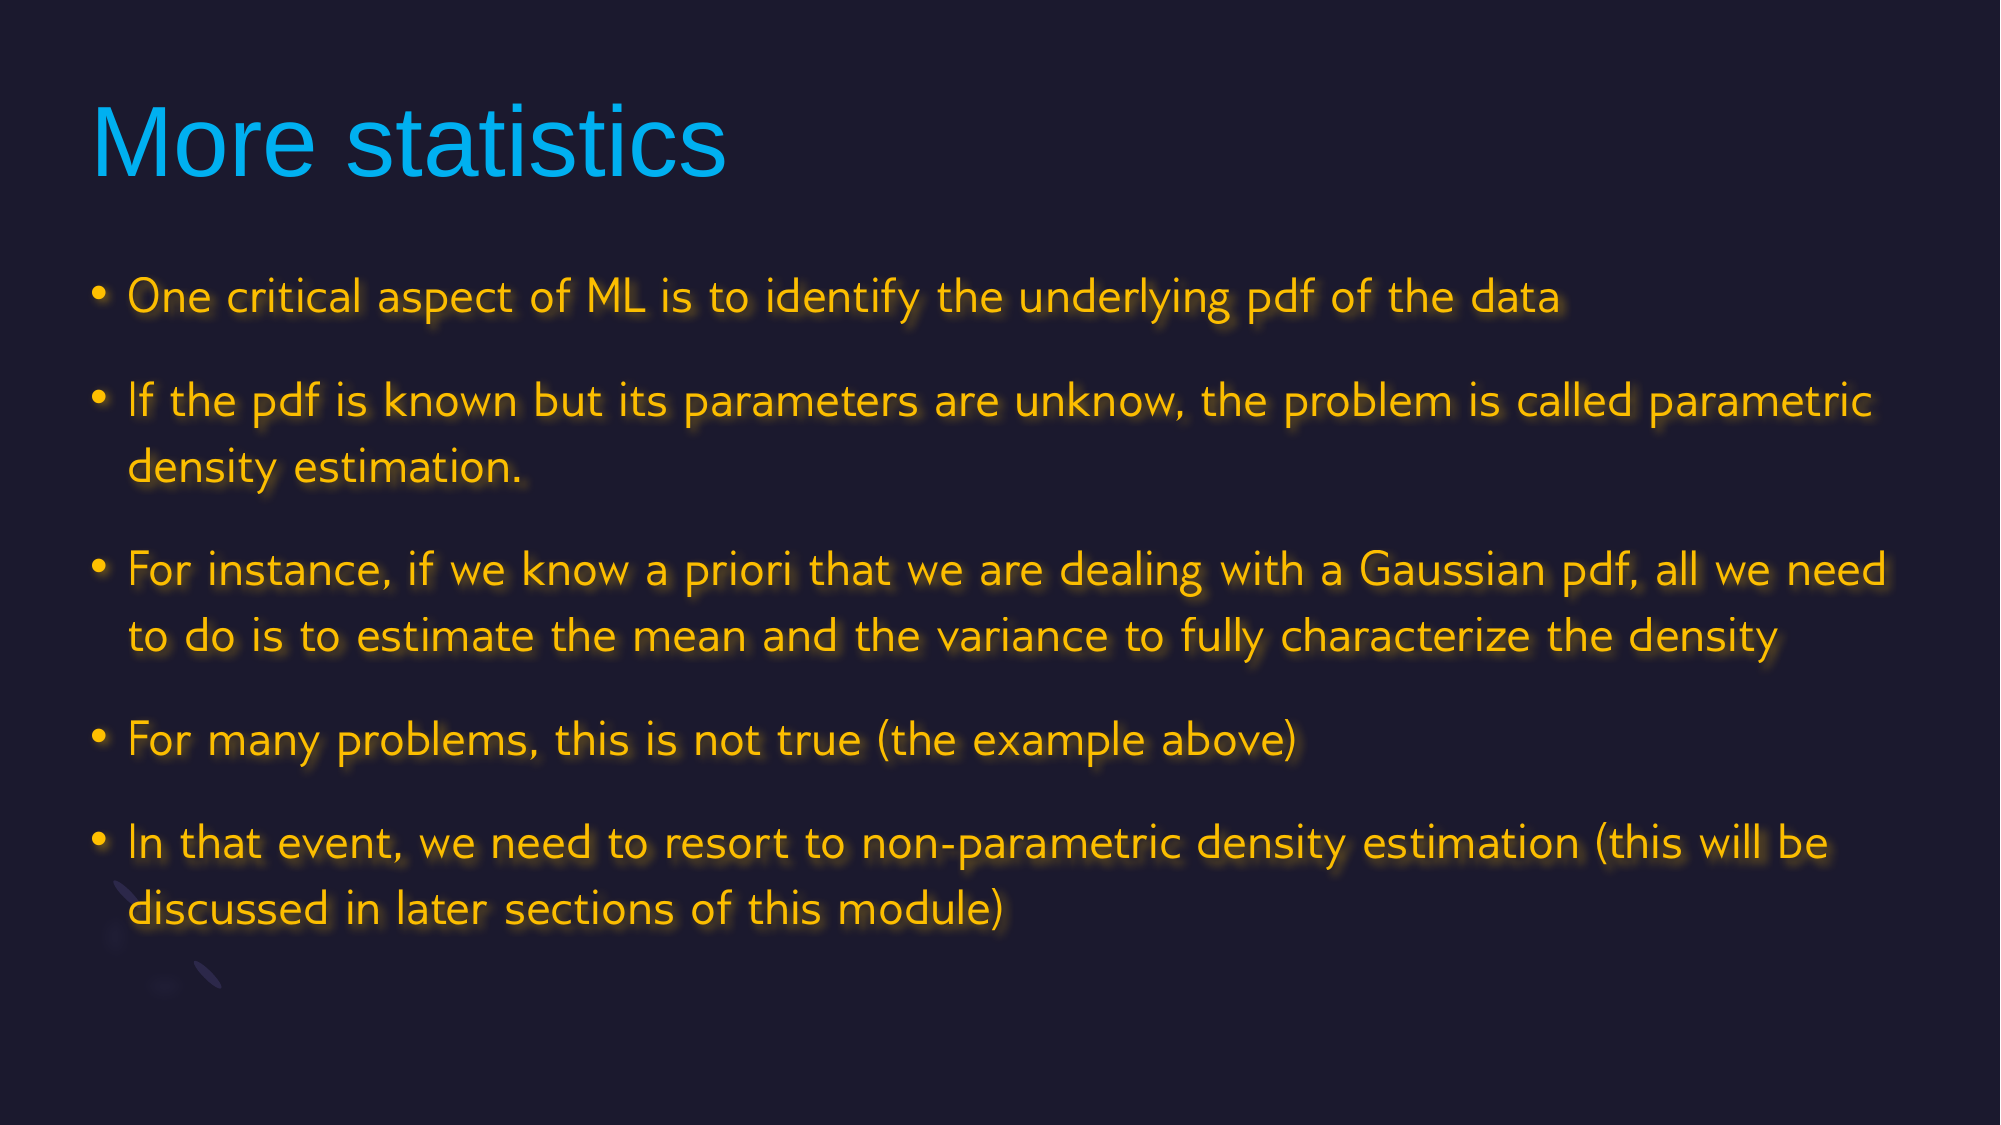

# More statistics
One critical aspect of ML is to identify the underlying pdf of the data
If the pdf is known but its parameters are unknow, the problem is called parametric density estimation.
For instance, if we know a priori that we are dealing with a Gaussian pdf, all we need to do is to estimate the mean and the variance to fully characterize the density
For many problems, this is not true (the example above)
In that event, we need to resort to non-parametric density estimation (this will be discussed in later sections of this module)